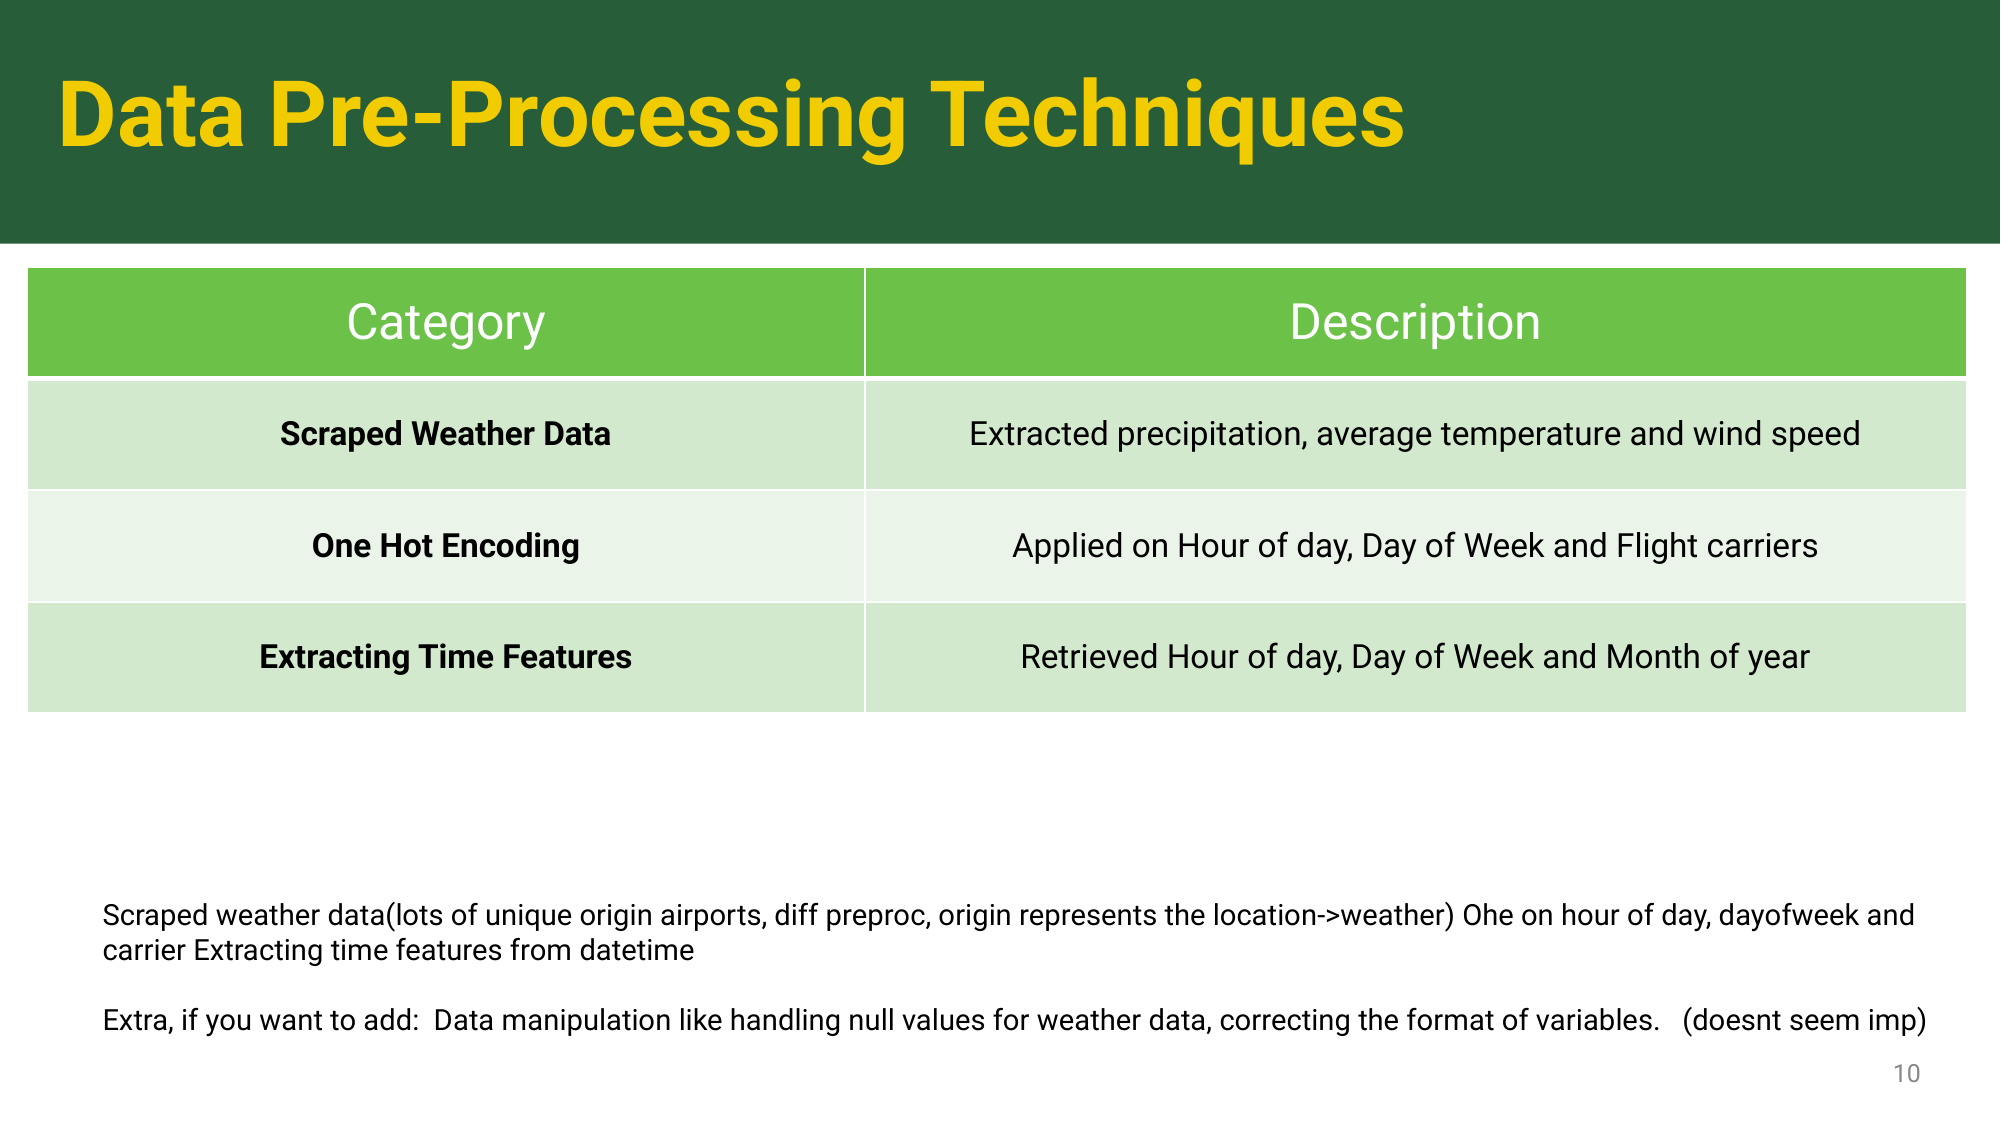

# Data Pre-Processing Techniques
| Category | Description |
| --- | --- |
| Scraped Weather Data | Extracted precipitation, average temperature and wind speed |
| One Hot Encoding | Applied on Hour of day, Day of Week and Flight carriers |
| Extracting Time Features | Retrieved Hour of day, Day of Week and Month of year |
Scraped weather data(lots of unique origin airports, diff preproc, origin represents the location->weather) Ohe on hour of day, dayofweek and carrier Extracting time features from datetime

Extra, if you want to add:  Data manipulation like handling null values for weather data, correcting the format of variables.   (doesnt seem imp)
10